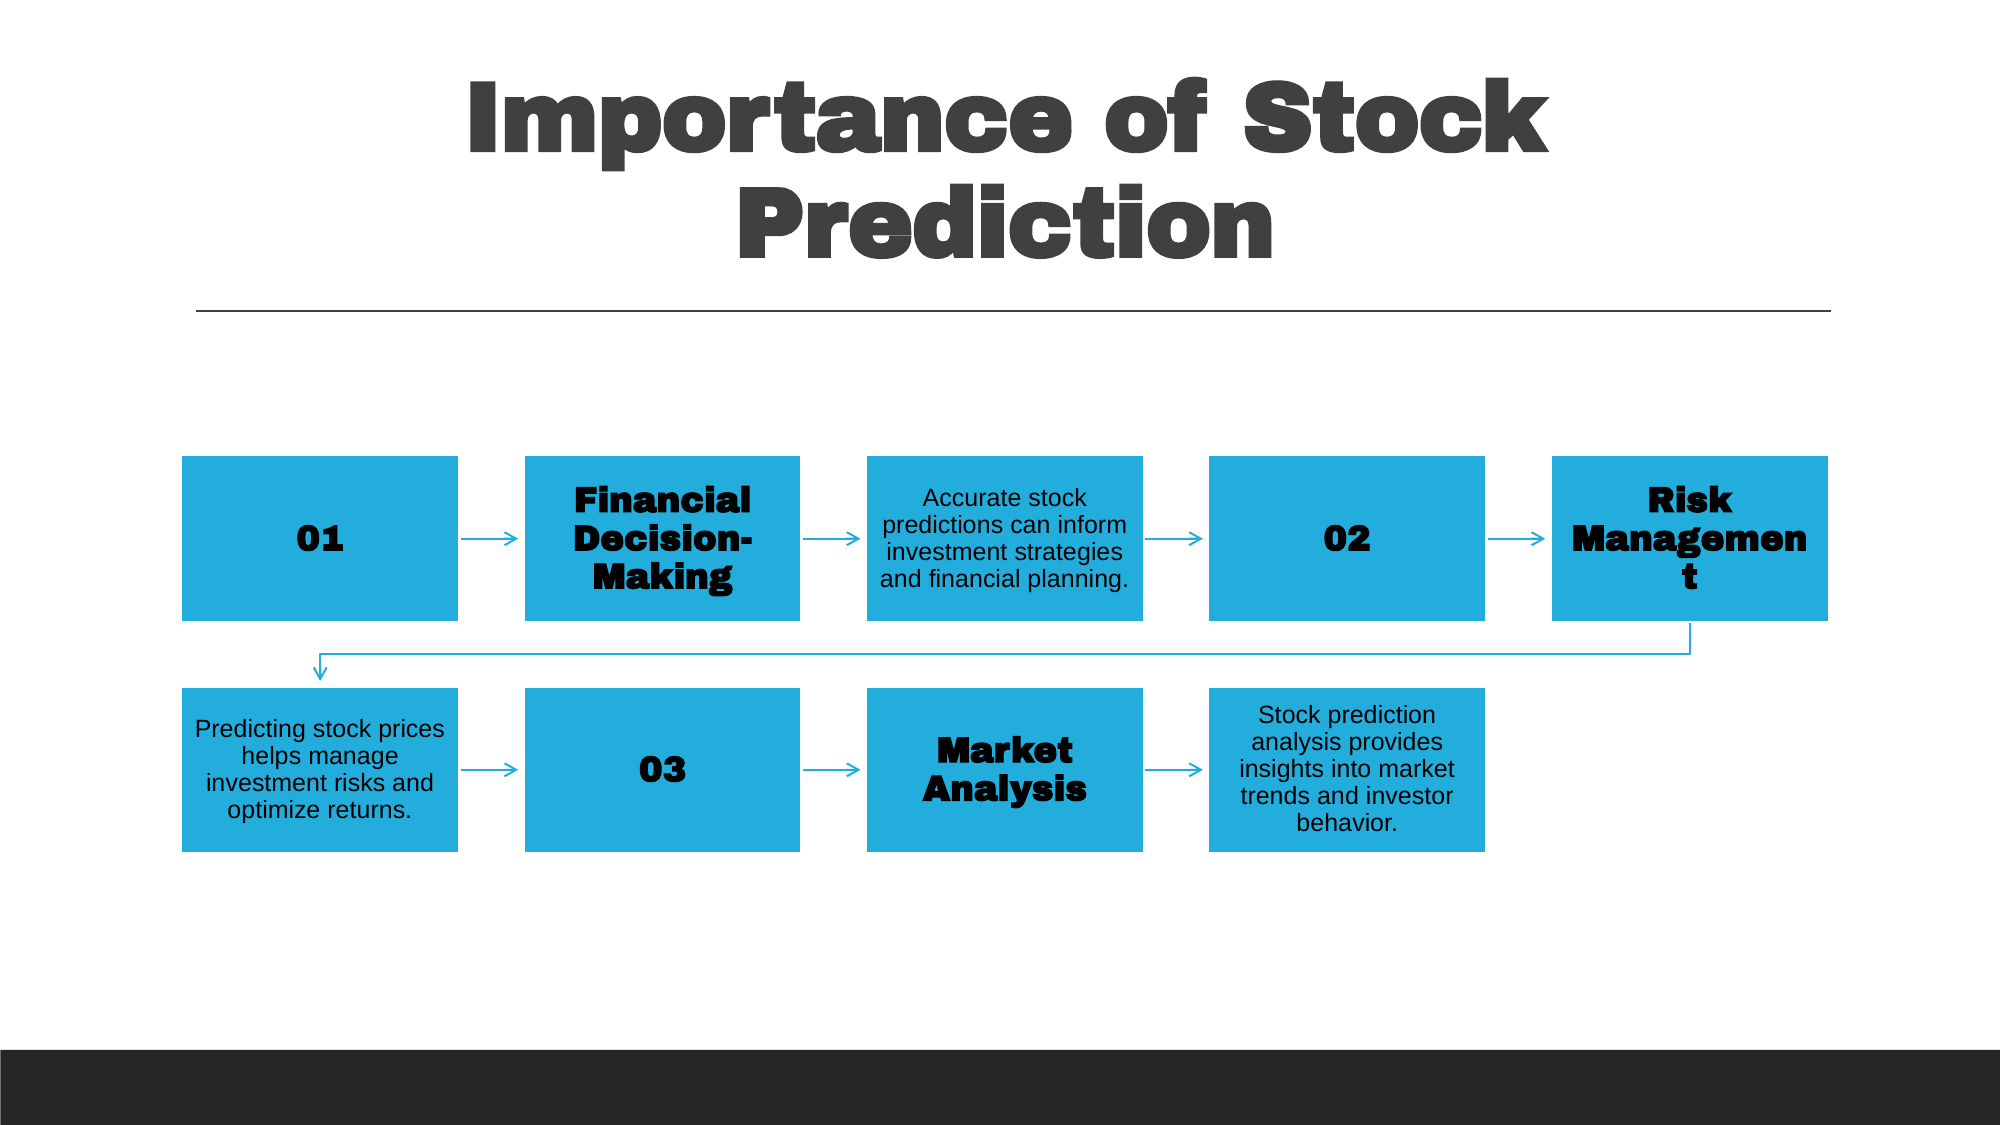

# Importance of Stock Prediction

01

Financial Decision-Making

Accurate stock predictions can inform investment strategies and financial planning.

02

Risk Management

Predicting stock prices helps manage investment risks and optimize returns.

03

Market Analysis
Stock prediction analysis provides insights into market trends and investor behavior.